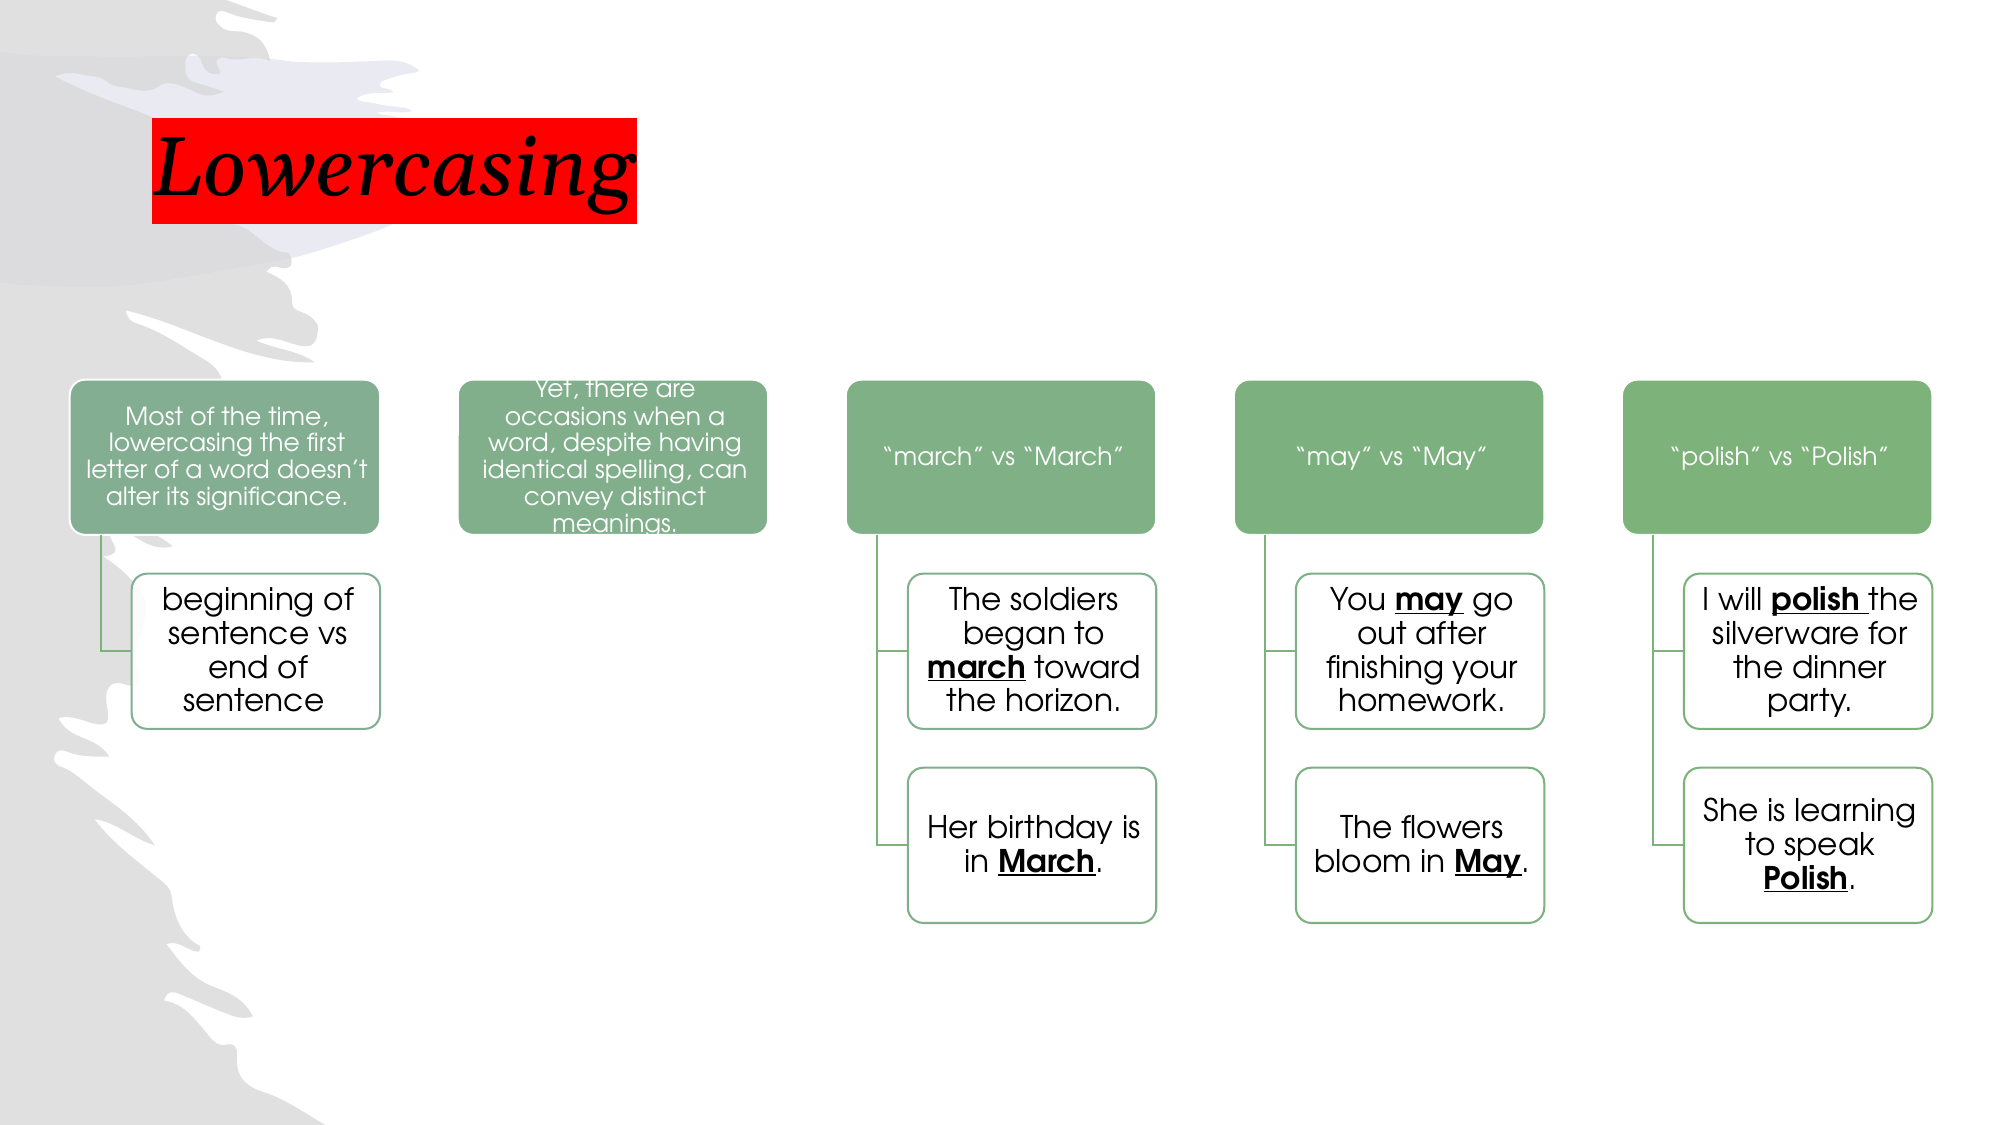

# Lowercasing
Most of the time, lowercasing the first letter of a word doesn’t alter its significance.
beginning of sentence vs end of sentence
Yet, there are occasions when a word, despite having identical spelling, can convey distinct meanings.
“march” vs “March”
The soldiers began to march toward the horizon.
Her birthday is in March.
“may” vs “May”
You may go out after finishing your homework.
The flowers bloom in May.
“polish” vs “Polish”
I will polish the silverware for the dinner party.
She is learning to speak Polish.